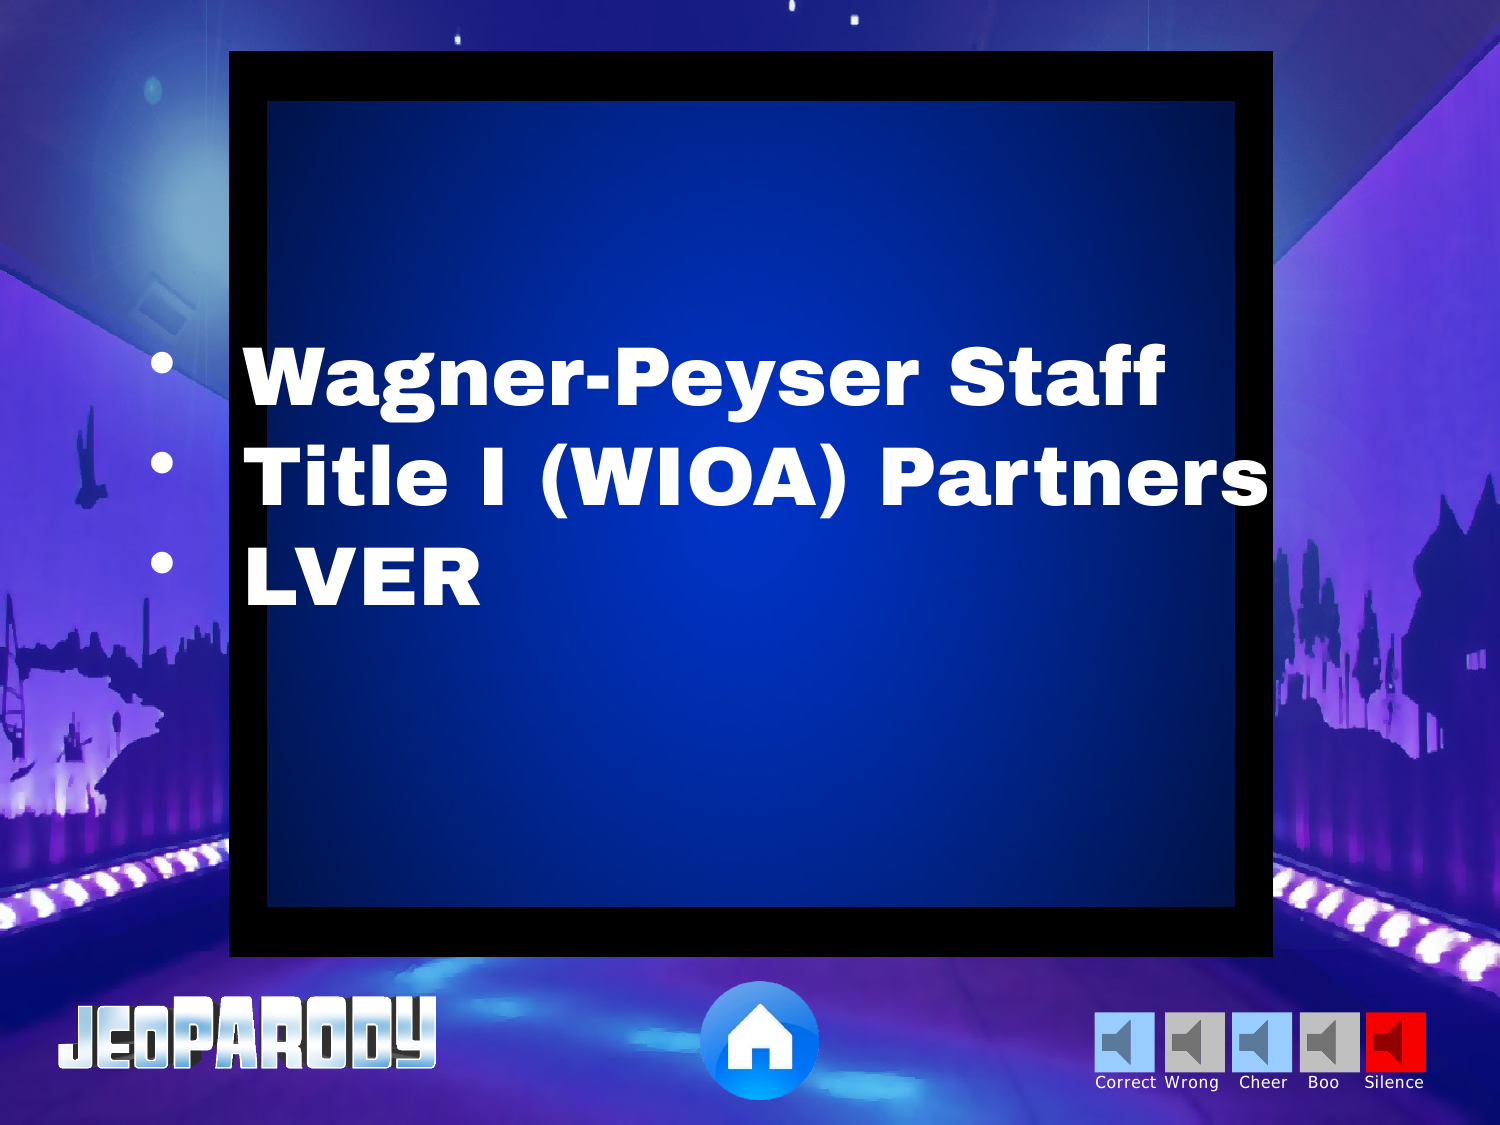

Wagner-Peyser Staff
Title I (WIOA) Partners
LVER